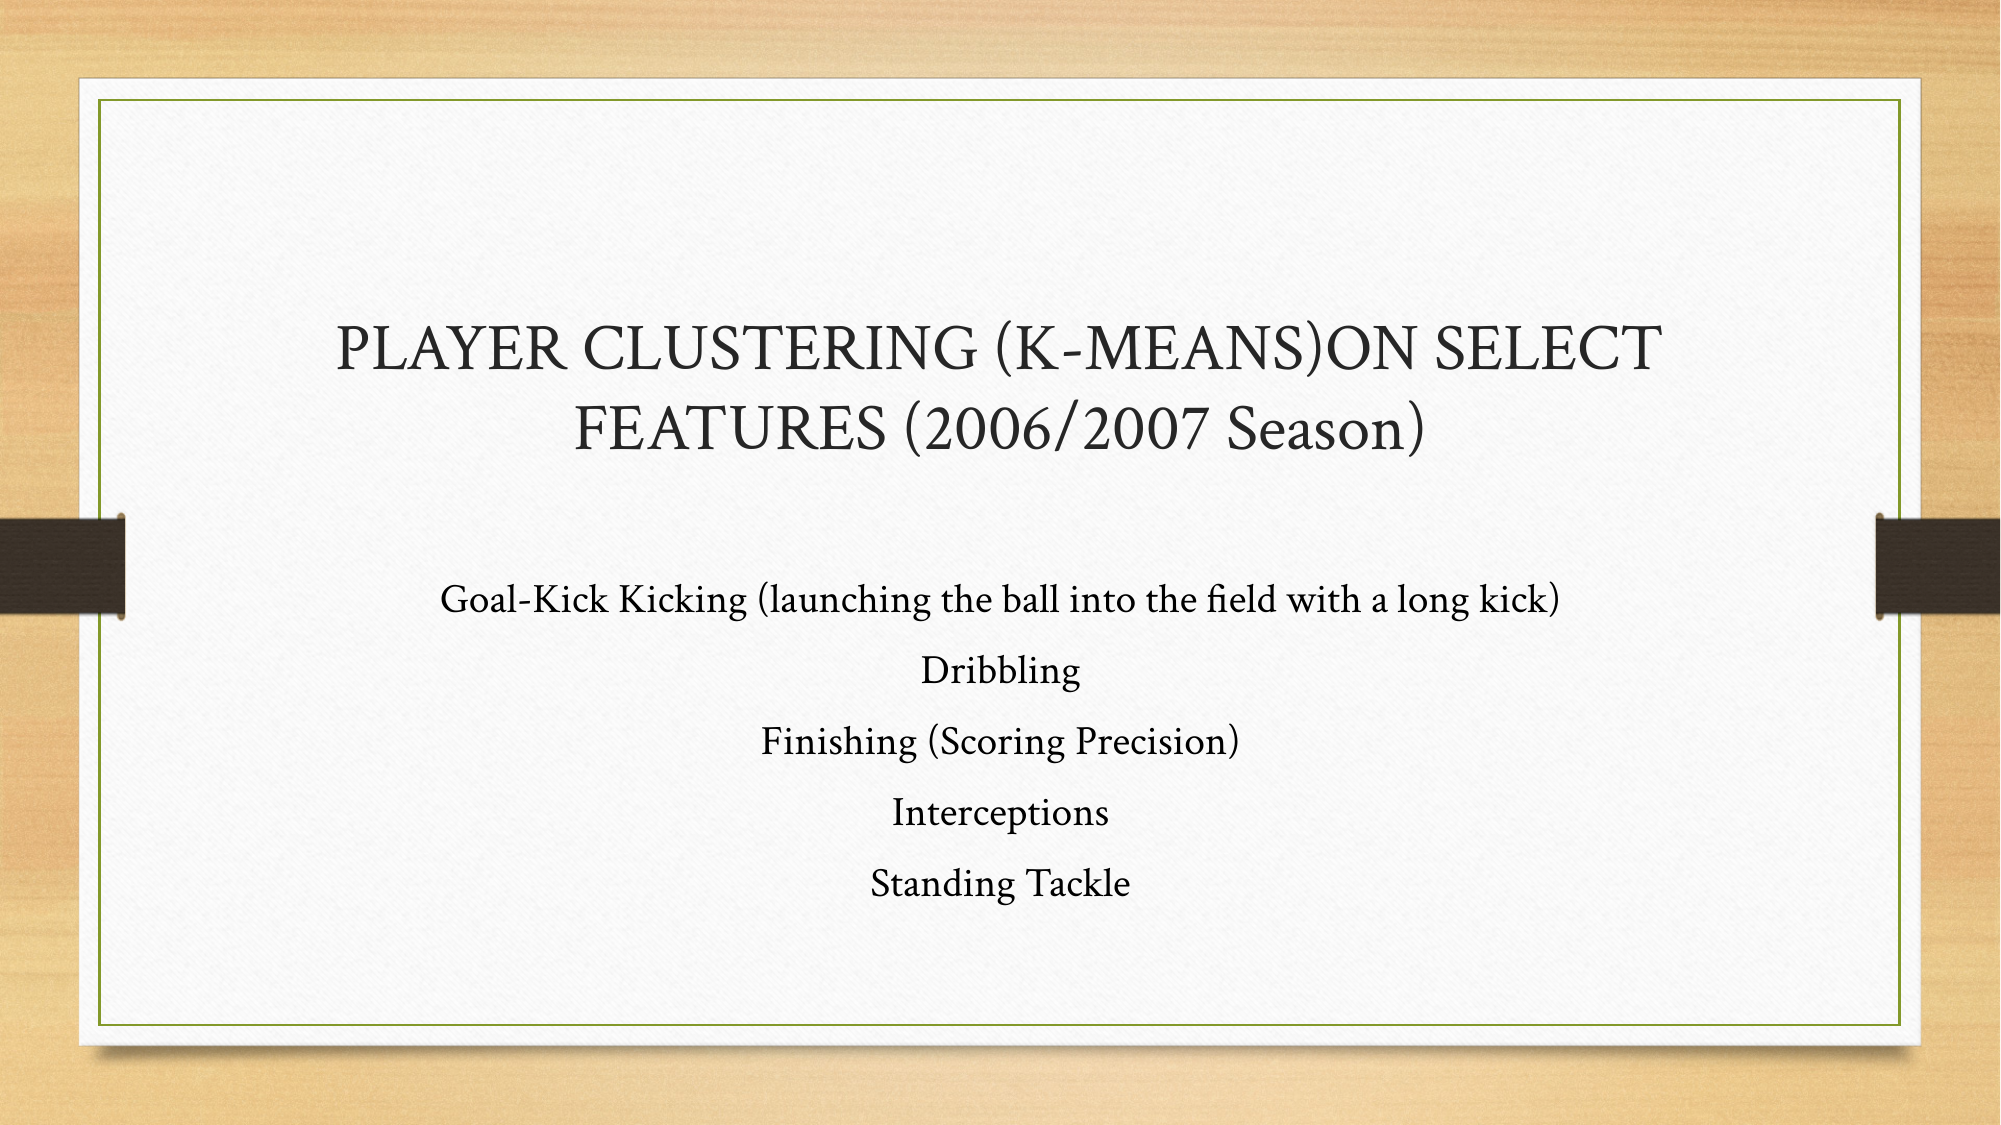

# PLAYER CLUSTERING (K-MEANS)ON SELECT FEATURES (2006/2007 Season)
Goal-Kick Kicking (launching the ball into the field with a long kick)
Dribbling
Finishing (Scoring Precision)
Interceptions
Standing Tackle